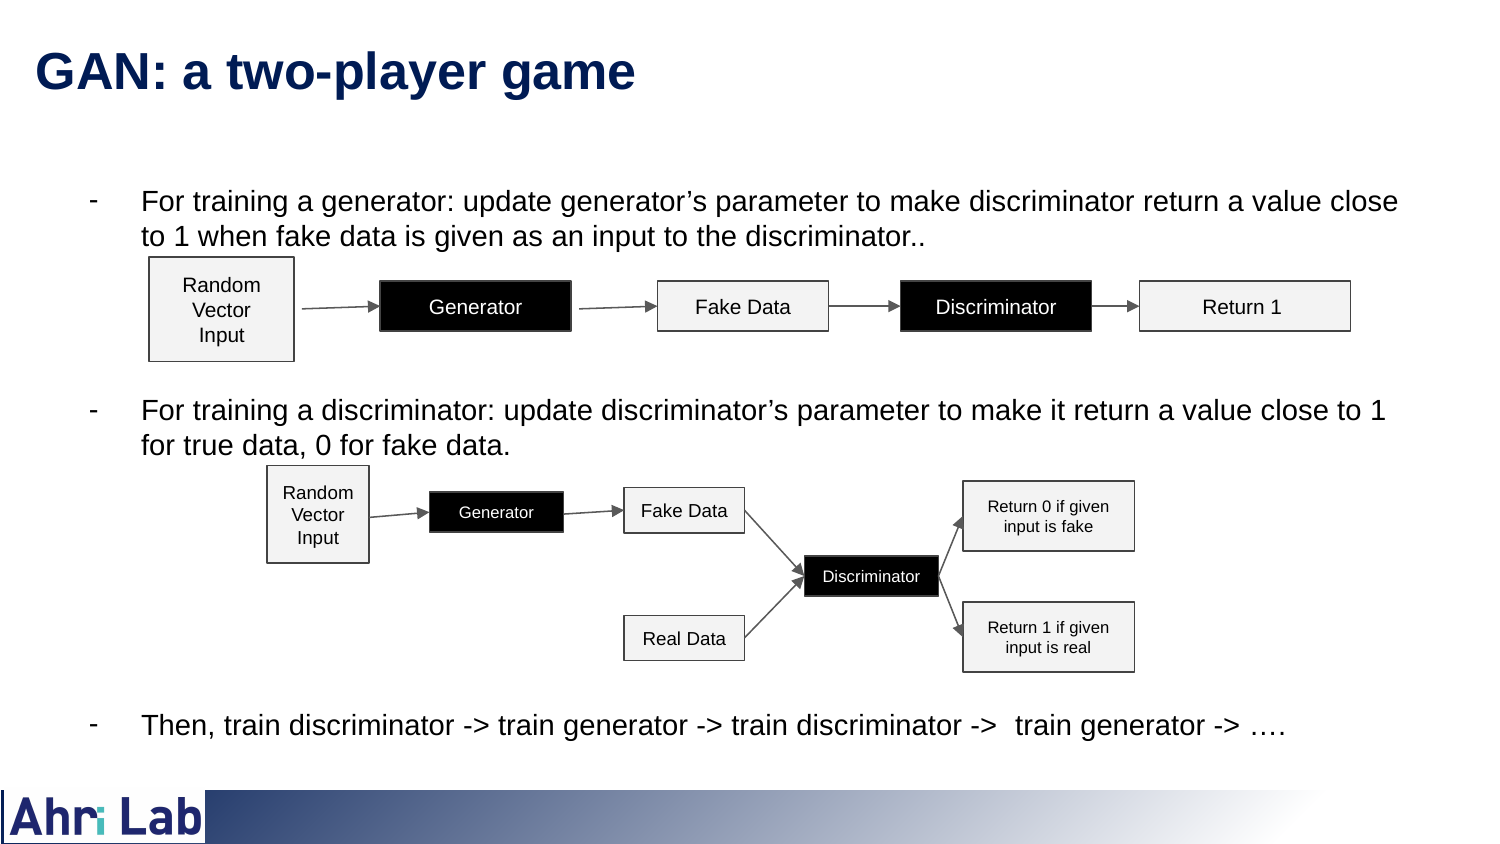

# GAN: a two-player game
For training a generator: update generator’s parameter to make discriminator return a value close to 1 when fake data is given as an input to the discriminator..

For training a discriminator: update discriminator’s parameter to make it return a value close to 1 for true data, 0 for fake data.

Then, train discriminator -> train generator -> train discriminator ->  train generator -> ….

Random Vector
Input
Return 1
Generator
Fake Data
Discriminator
Random Vector
Input
Return 0 if given input is fake
Fake Data
Generator
Discriminator
Return 1 if given input is real
Real Data